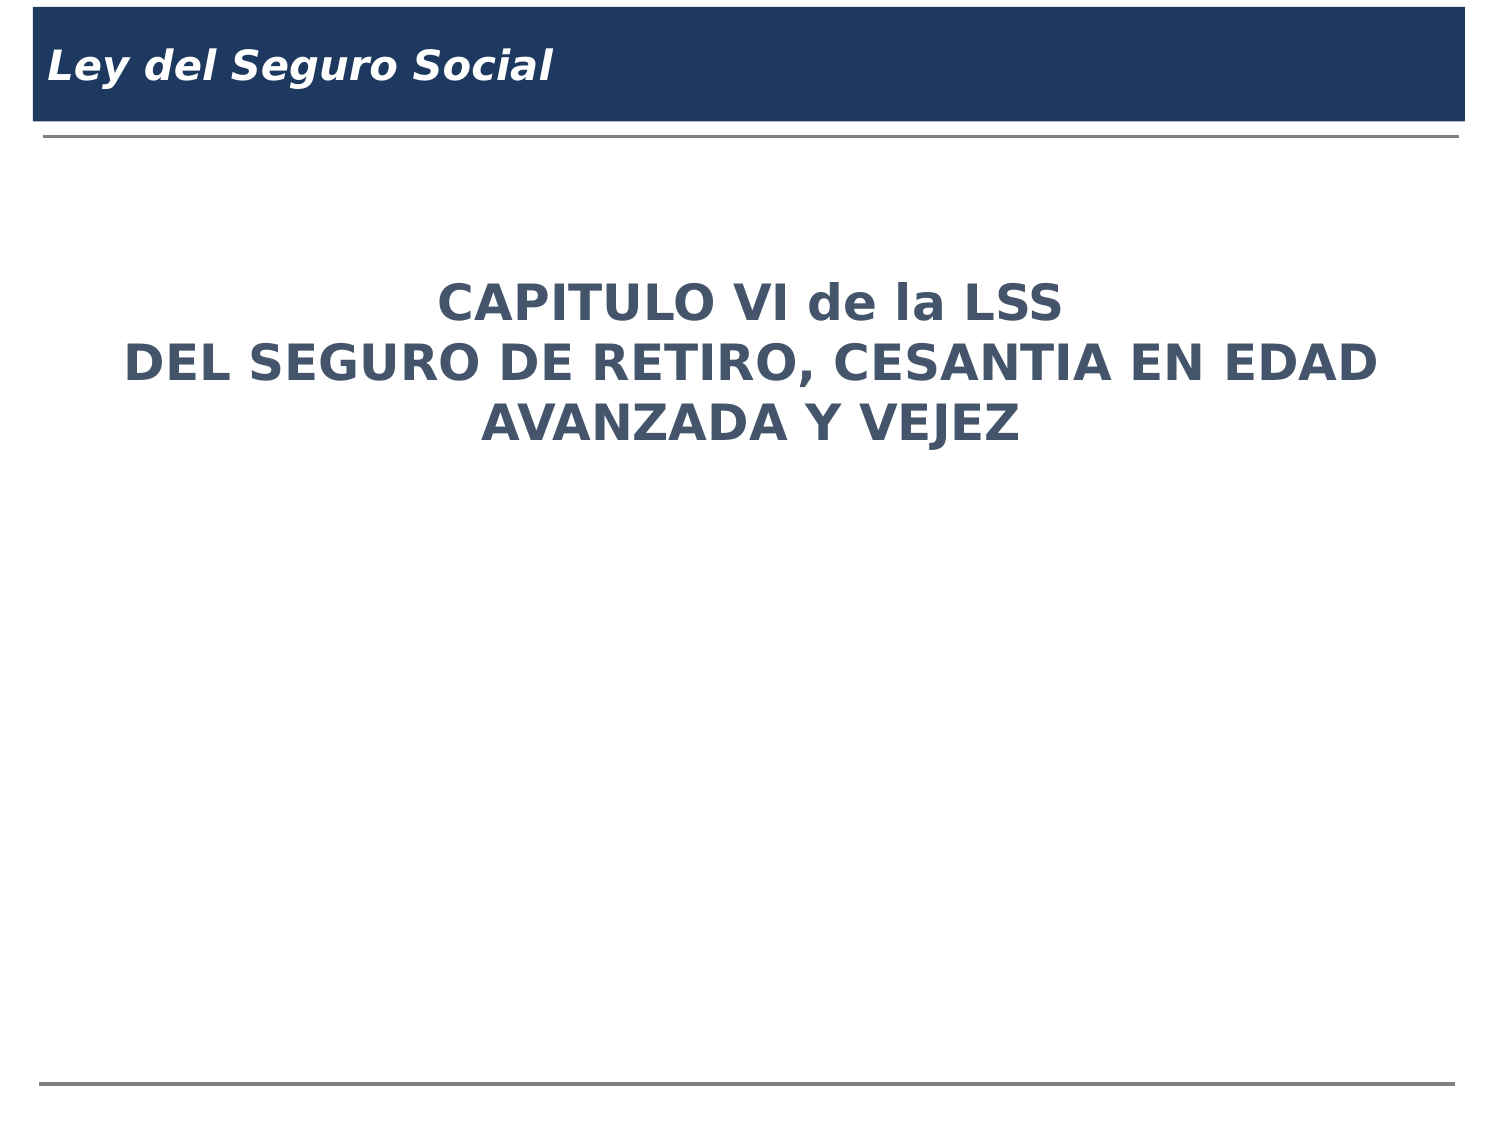

Ley del Seguro Social
CAPITULO VI de la LSS
DEL SEGURO DE RETIRO, CESANTIA EN EDAD AVANZADA Y VEJEZ